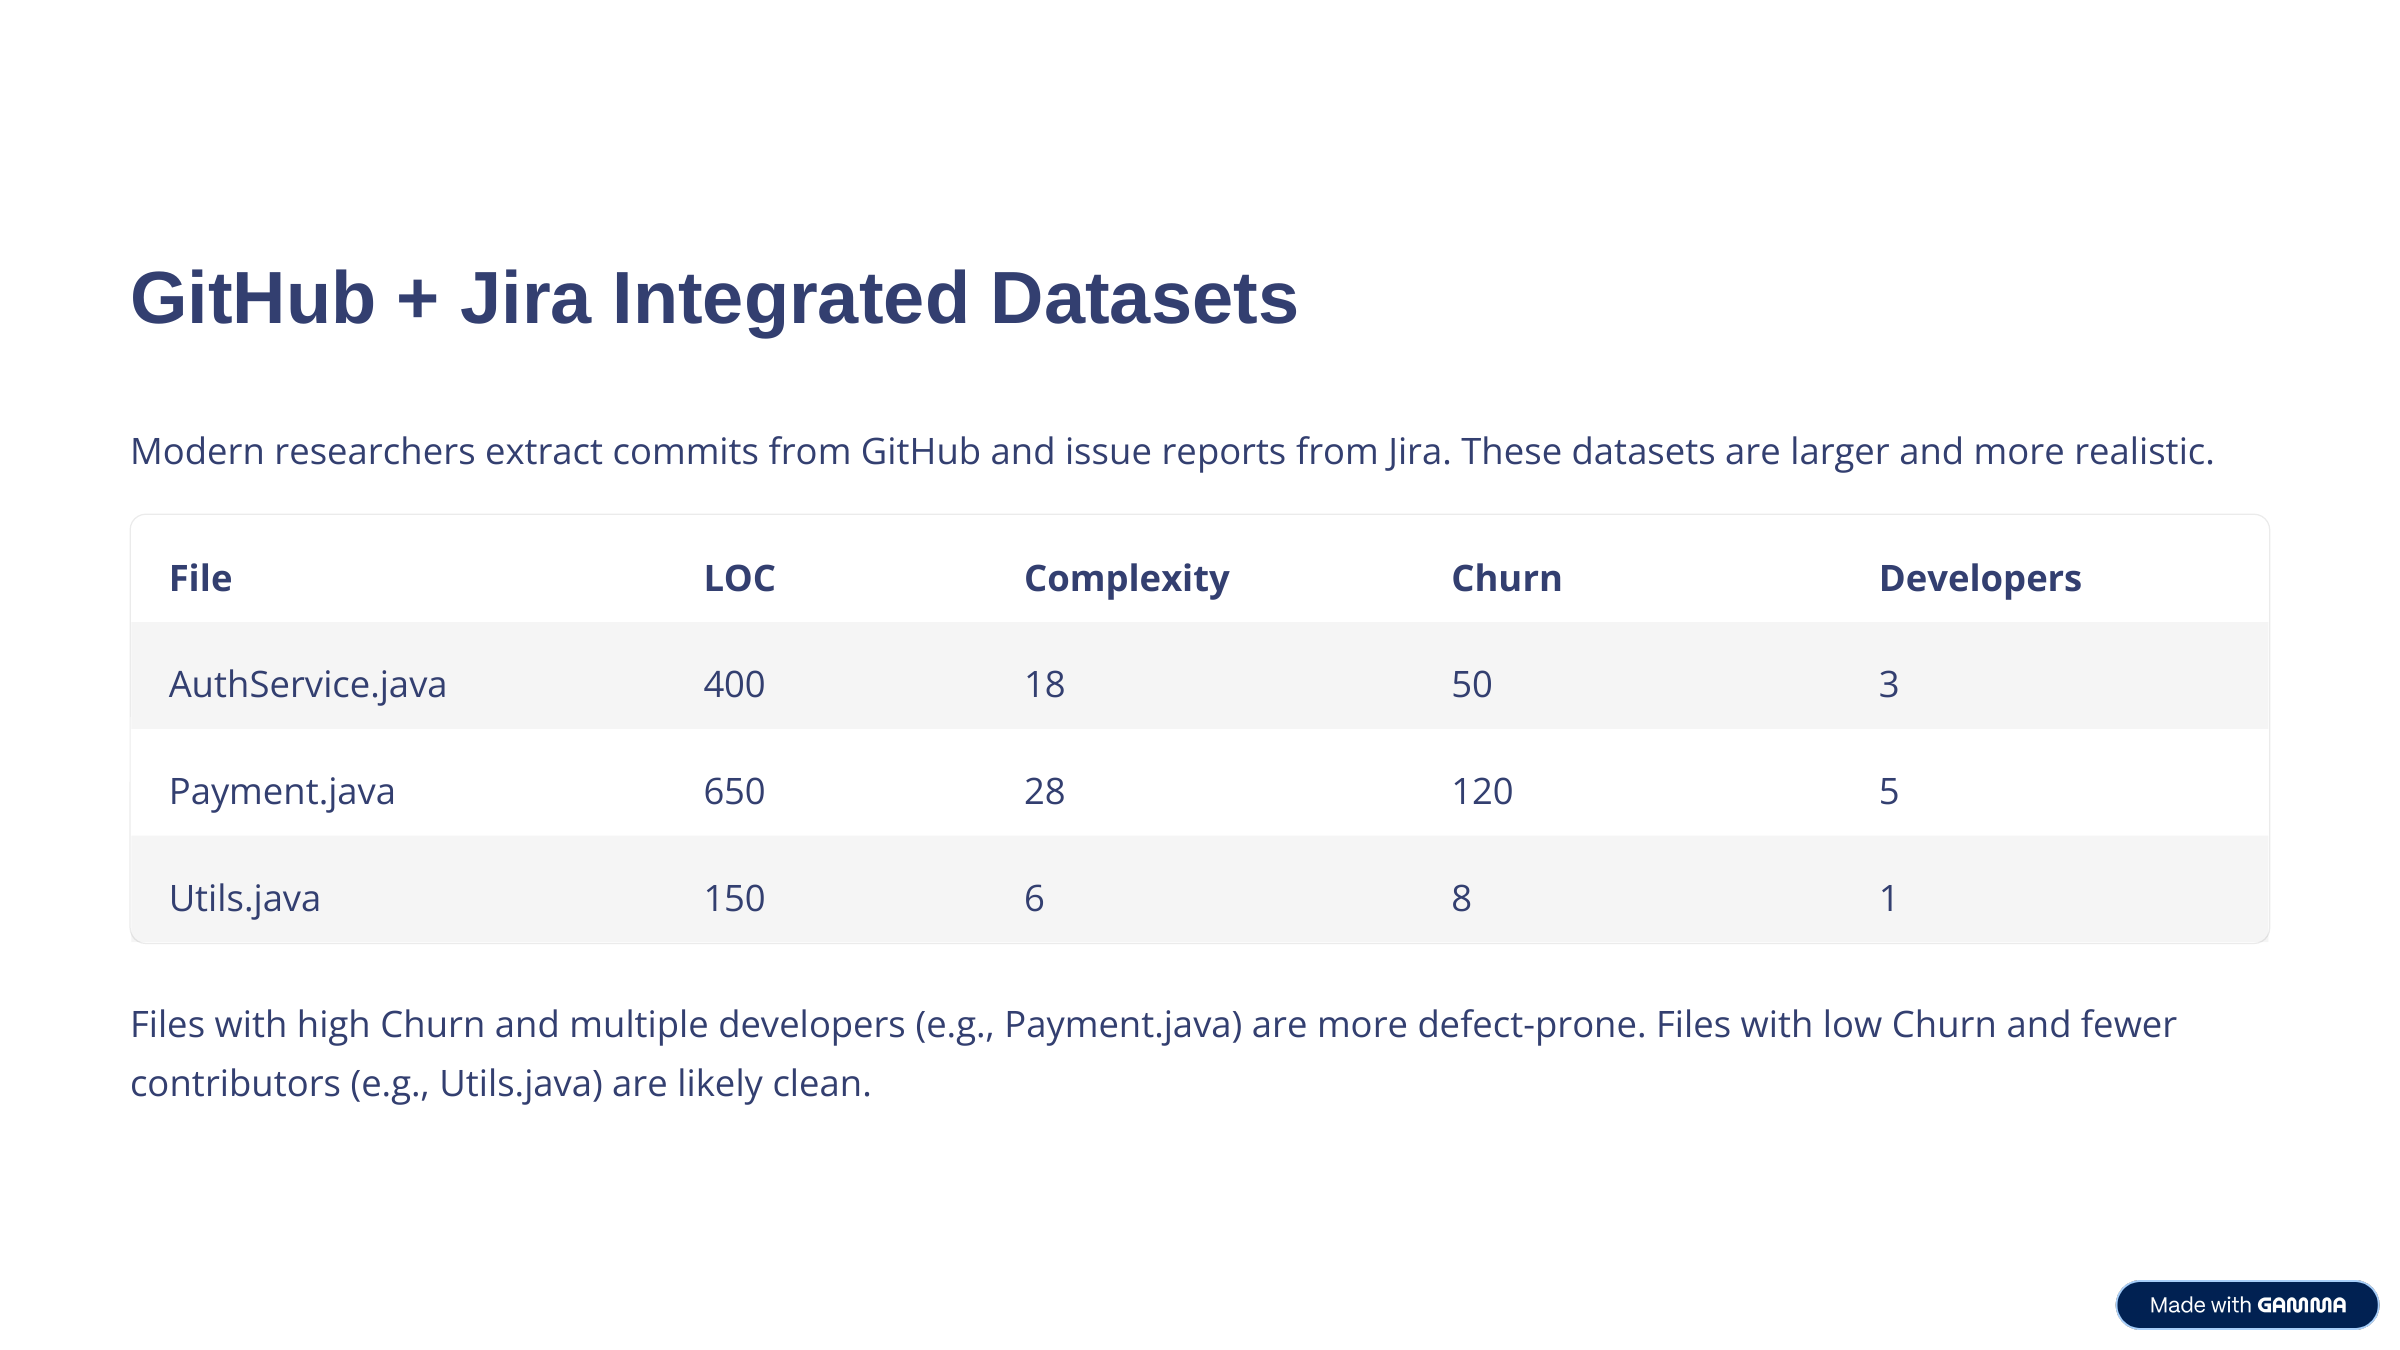

GitHub + Jira Integrated Datasets
Modern researchers extract commits from GitHub and issue reports from Jira. These datasets are larger and more realistic.

File
LOC
Complexity
Churn
Developers

AuthService.java
400
18
50
3

Payment.java
650
28
120
5

Utils.java
150
6
8
1
Files with high Churn and multiple developers (e.g., Payment.java) are more defect-prone. Files with low Churn and fewer contributors (e.g., Utils.java) are likely clean.